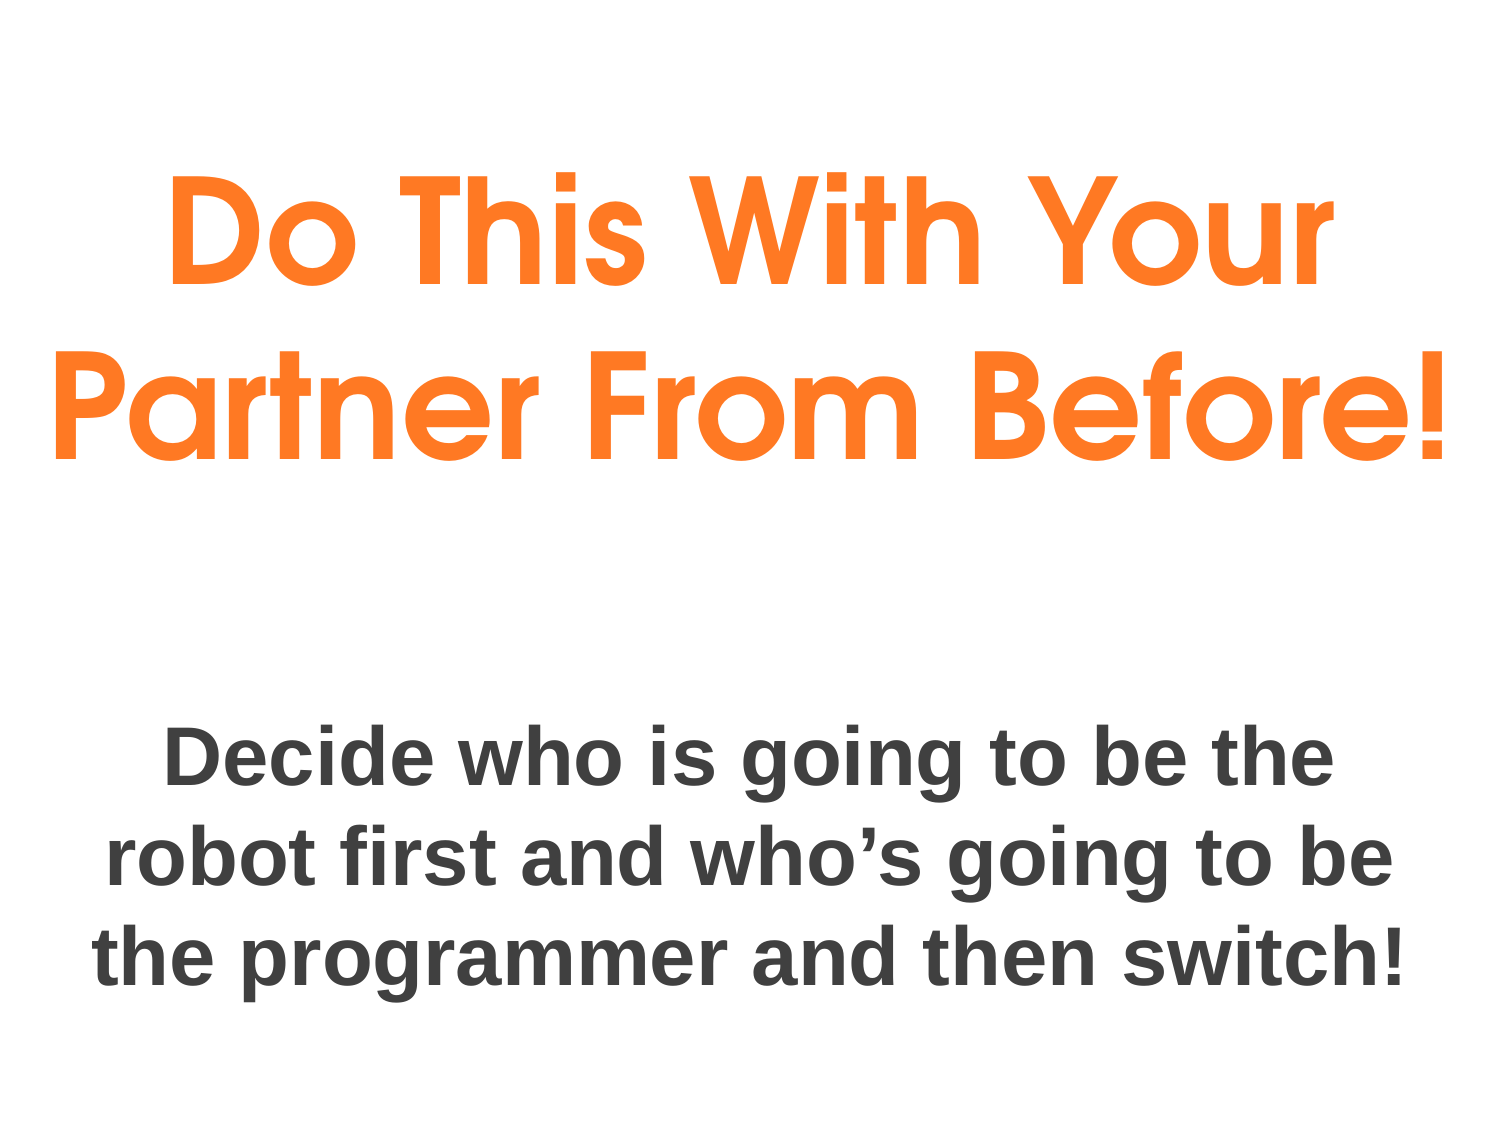

# Do This With Your Partner From Before!
Decide who is going to be the robot first and who’s going to be the programmer and then switch!